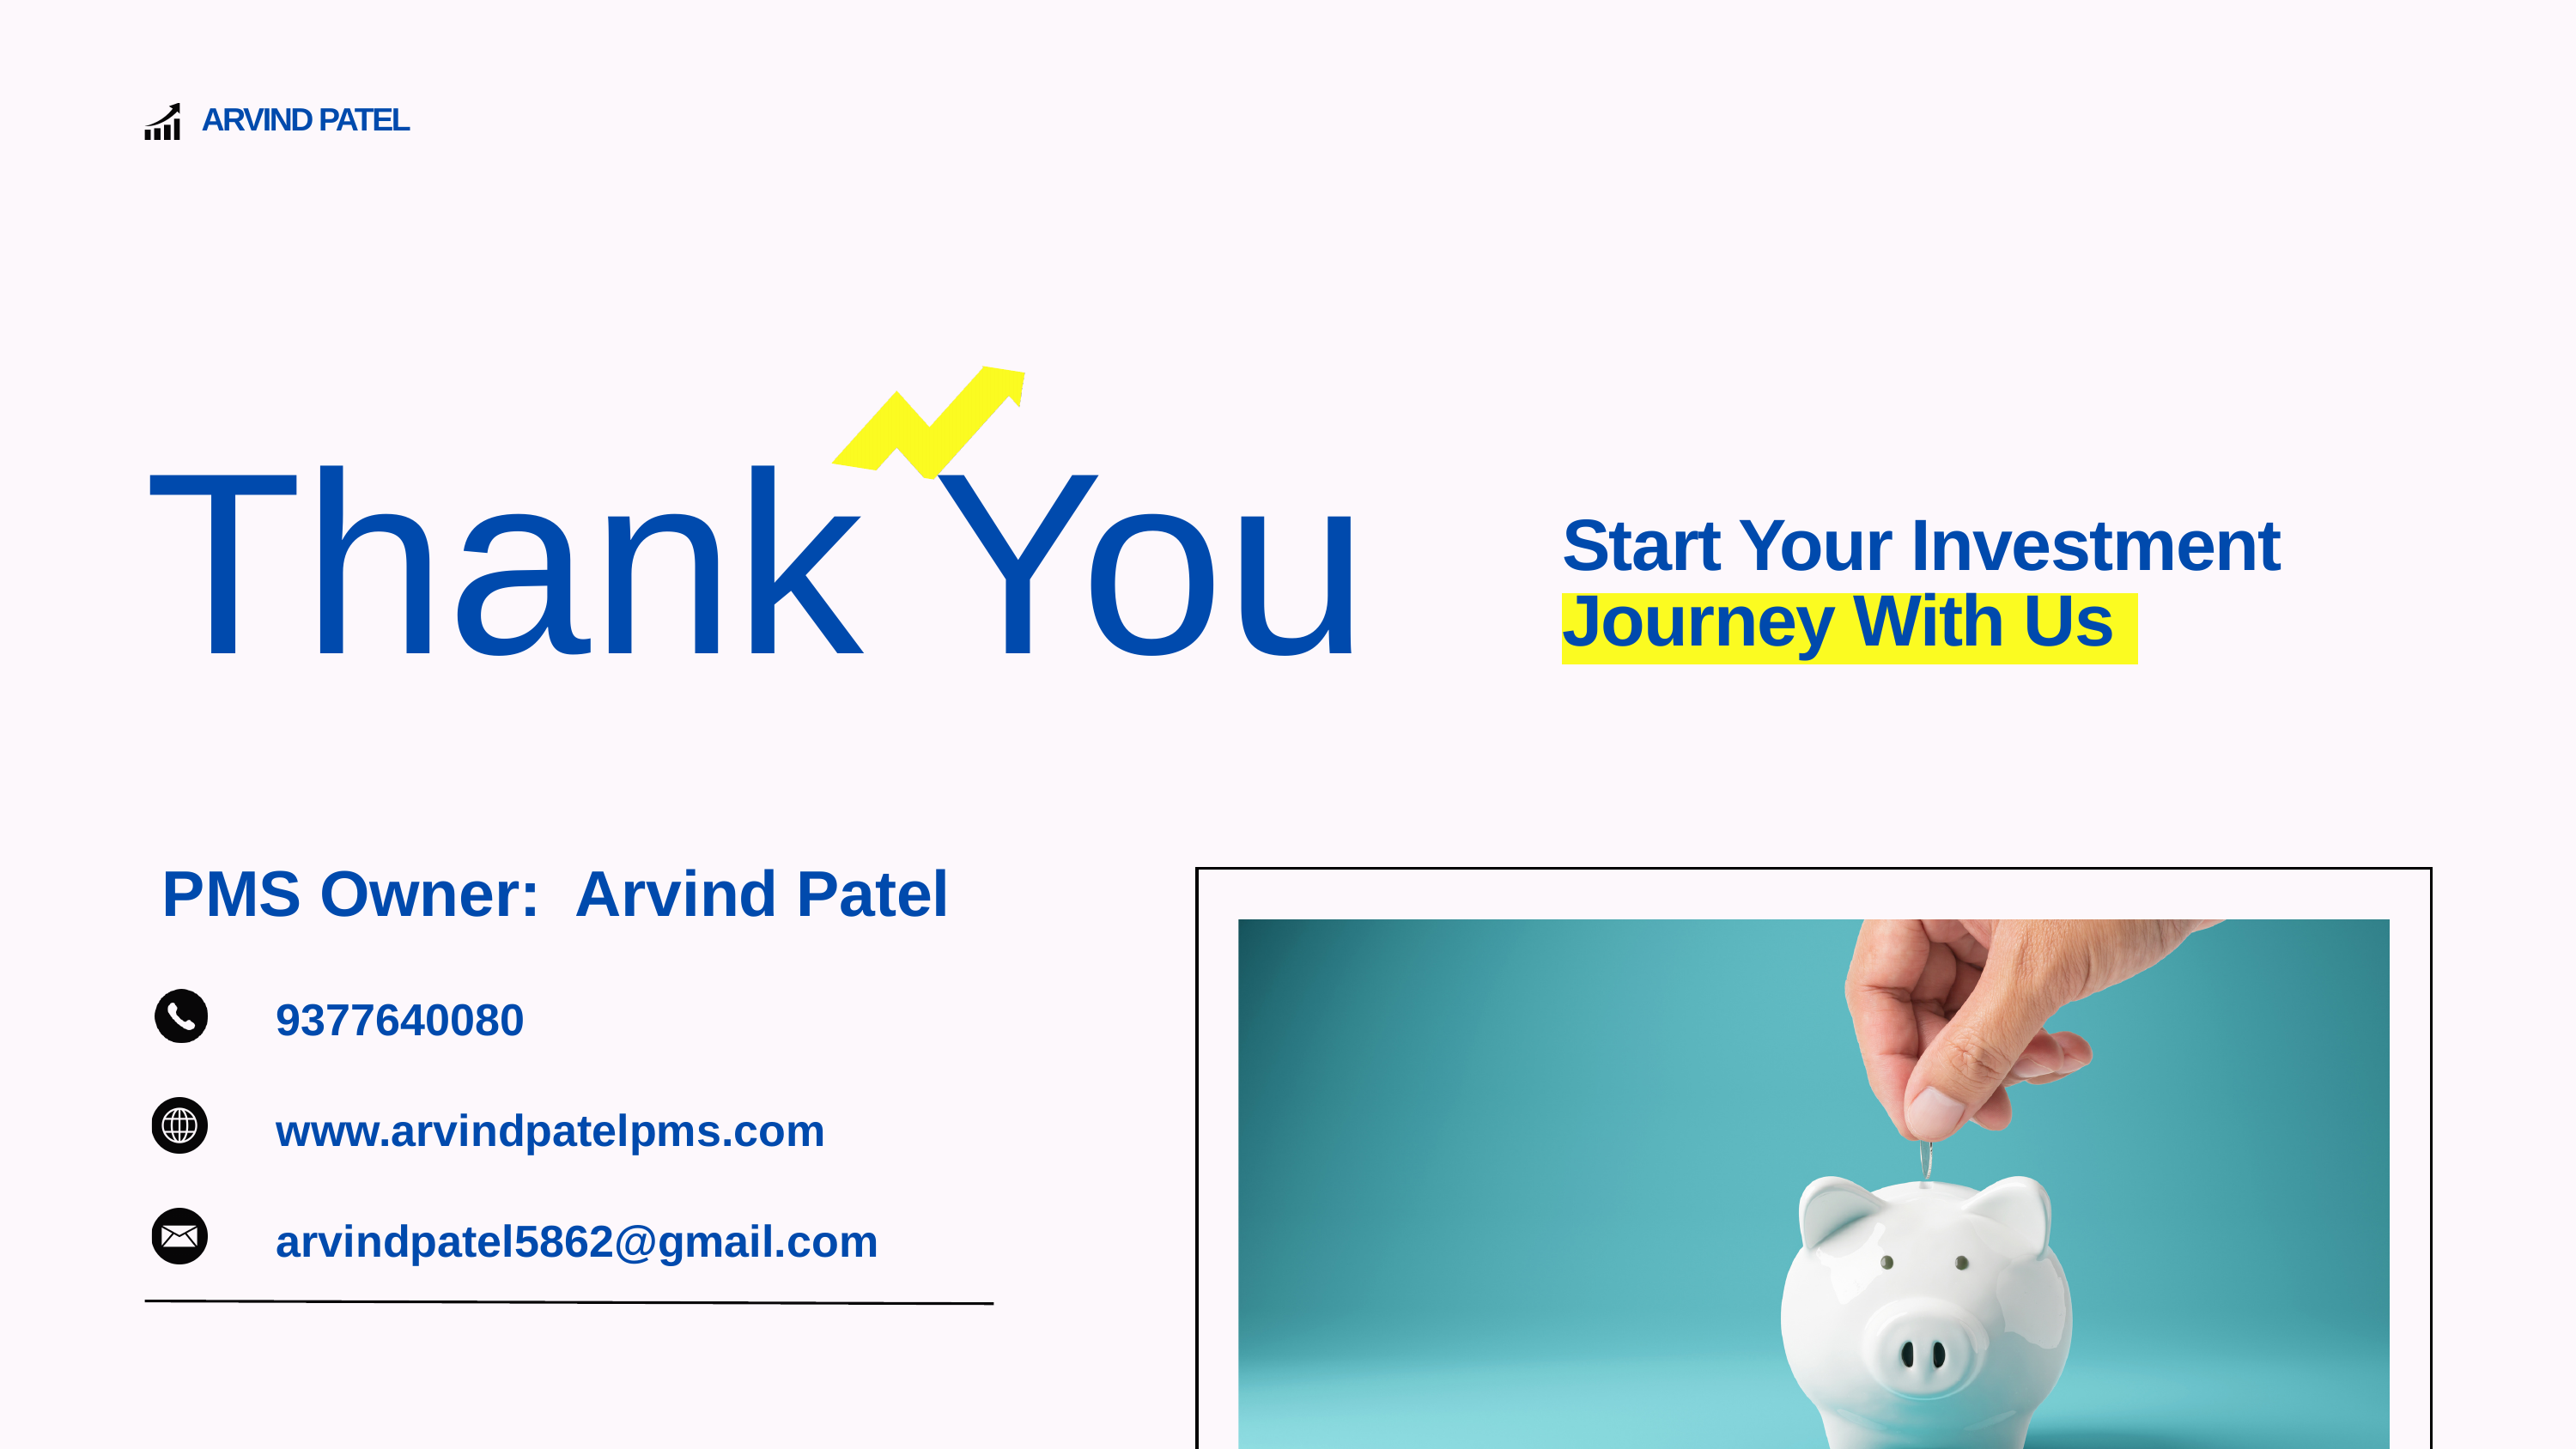

ARVIND PATEL

Thank You
Start Your Investment Journey With Us

PMS Owner:  Arvind Patel

9377640080

www.arvindpatelpms.com

arvindpatel5862@gmail.com